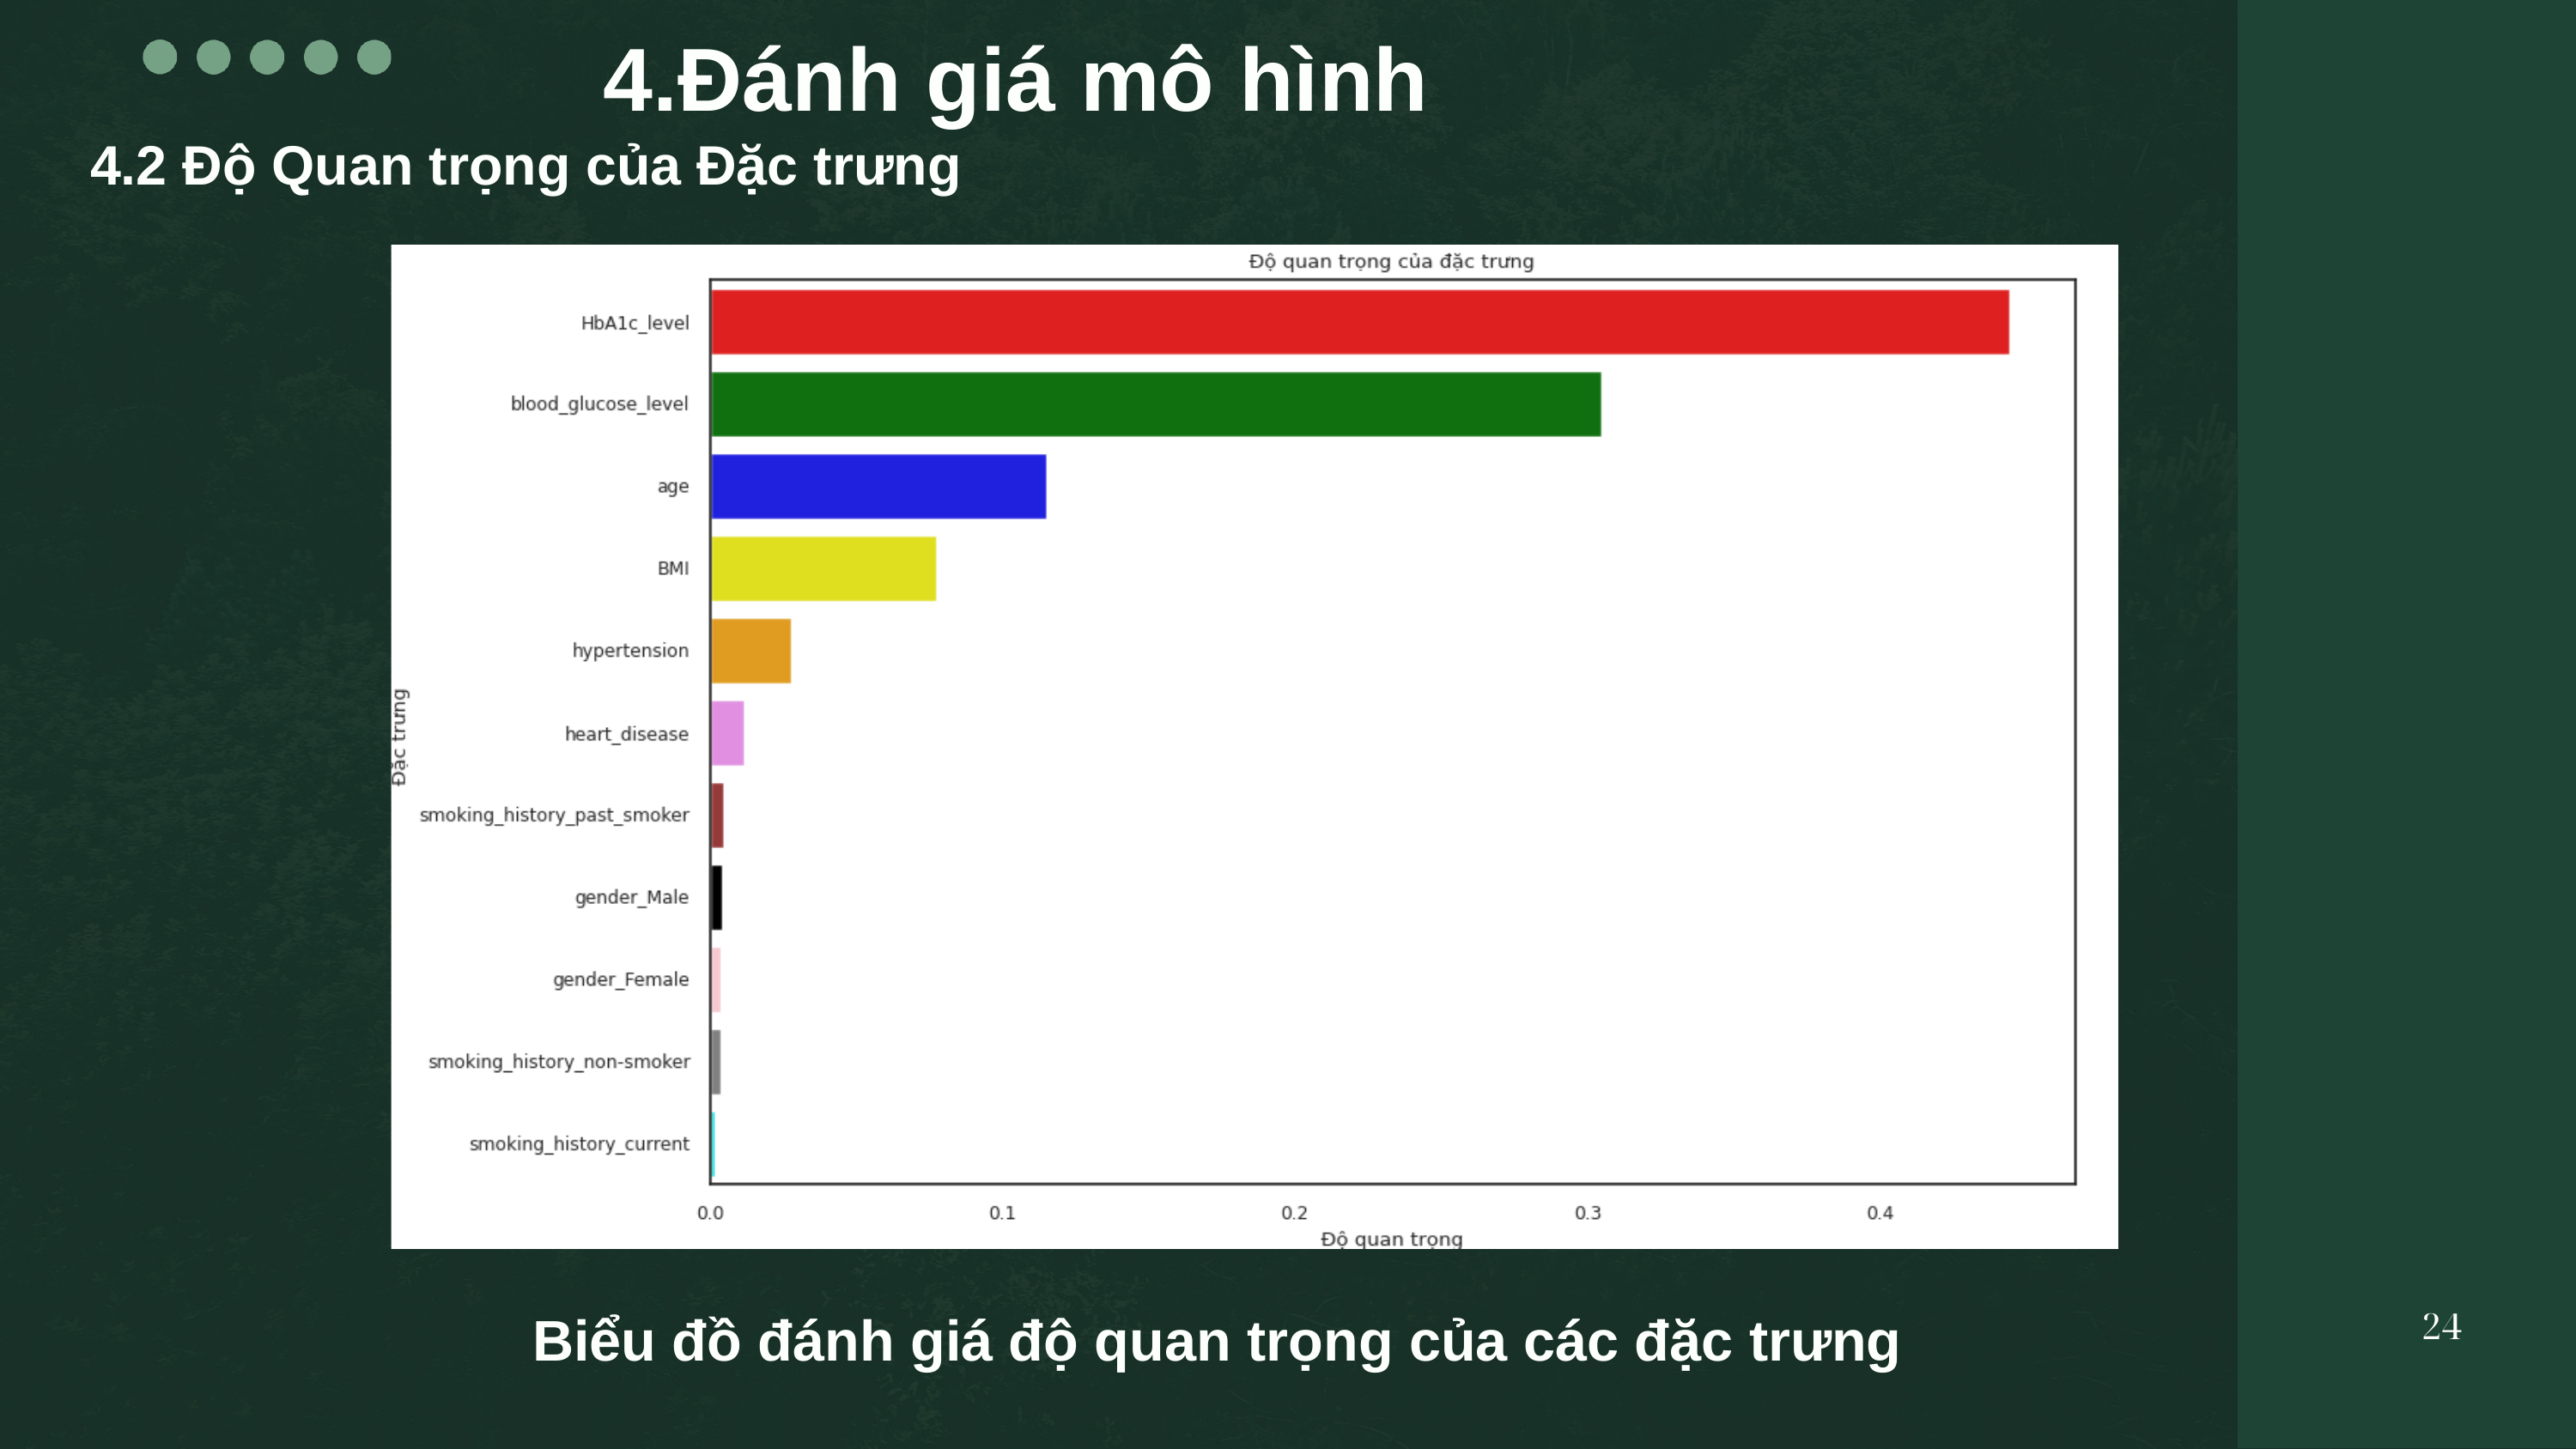

4.Đánh giá mô hình

4.2 Độ Quan trọng của Đặc trưng

24
Biểu đồ đánh giá độ quan trọng của các đặc trưng